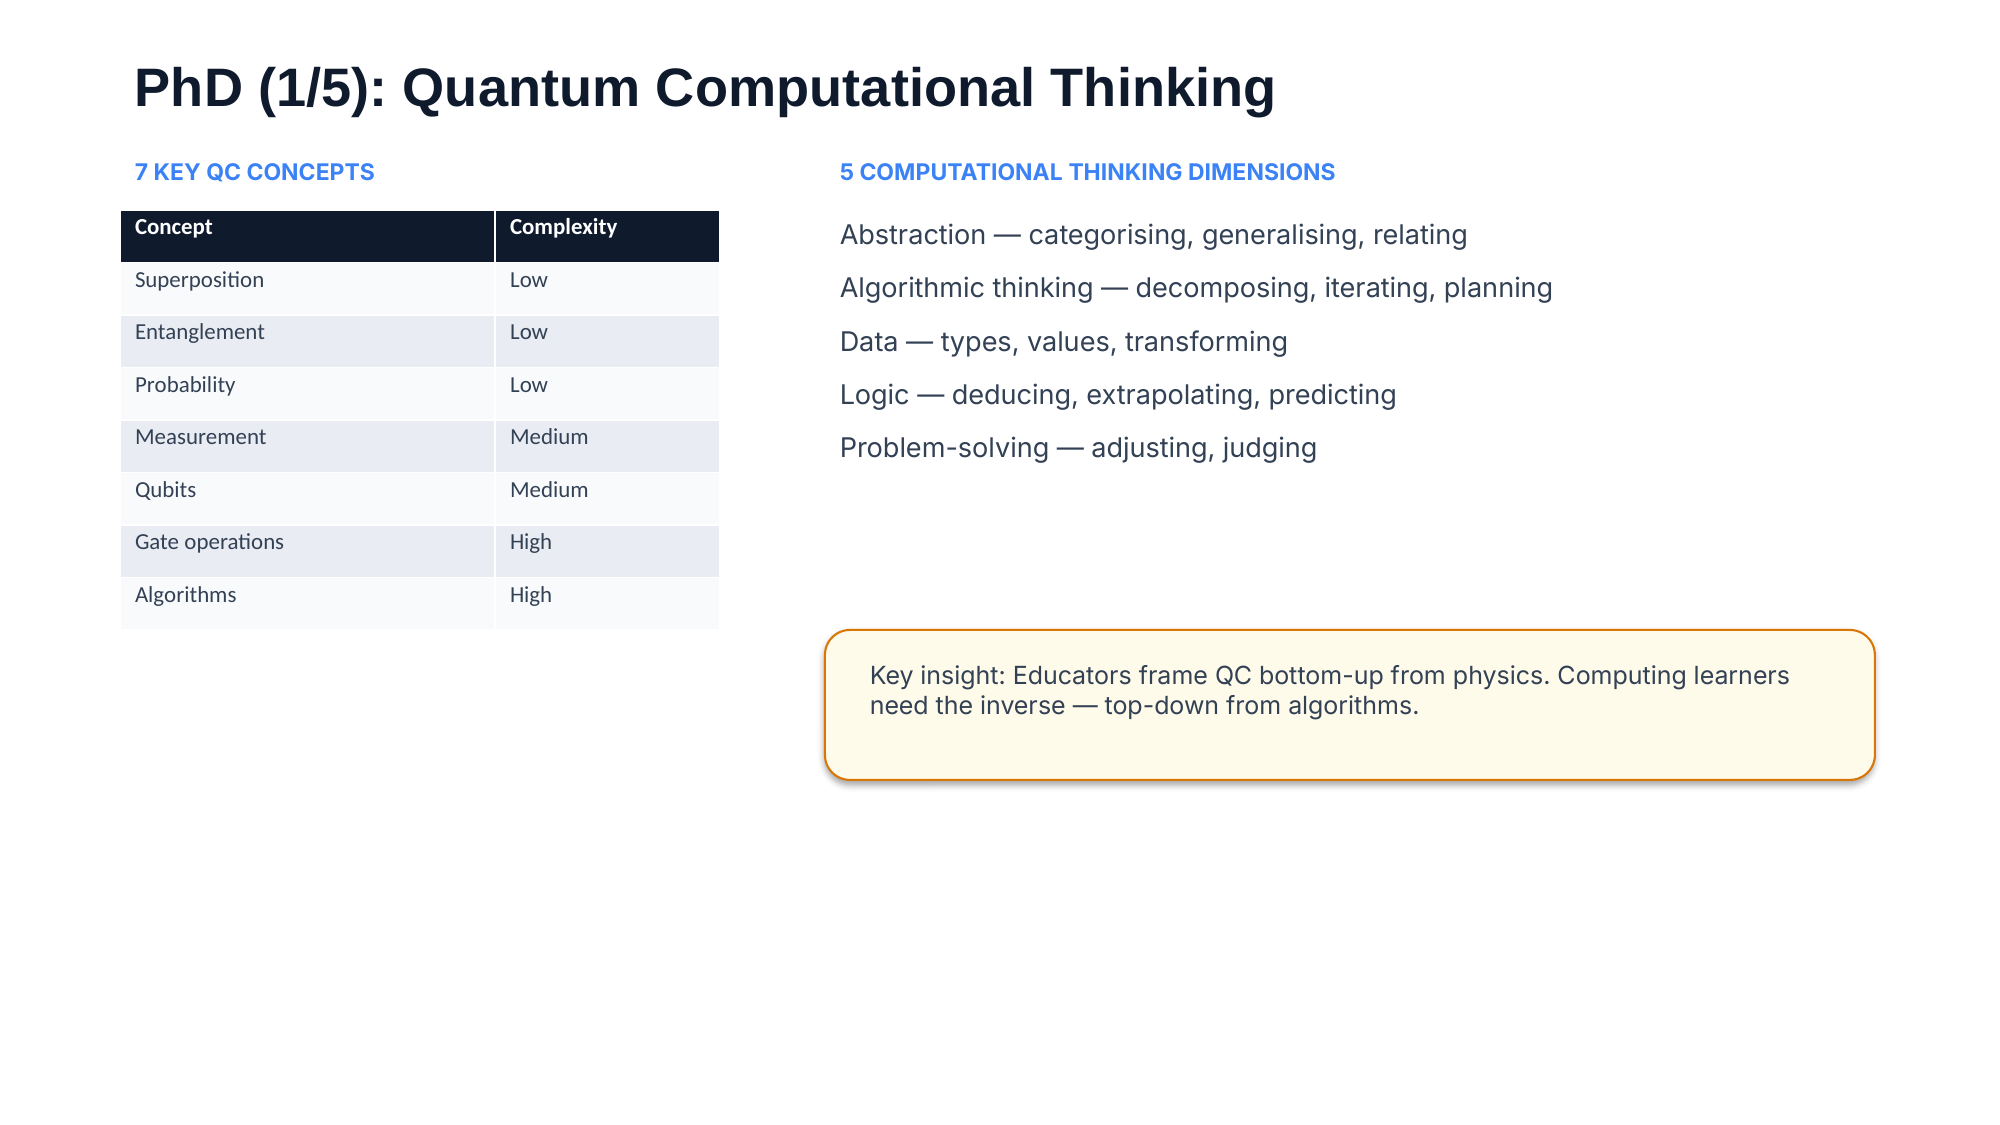

PhD (1/5): Quantum Computational Thinking
7 KEY QC CONCEPTS
5 COMPUTATIONAL THINKING DIMENSIONS
| Concept | Complexity |
| --- | --- |
| Superposition | Low |
| Entanglement | Low |
| Probability | Low |
| Measurement | Medium |
| Qubits | Medium |
| Gate operations | High |
| Algorithms | High |
Abstraction — categorising, generalising, relating
Algorithmic thinking — decomposing, iterating, planning
Data — types, values, transforming
Logic — deducing, extrapolating, predicting
Problem-solving — adjusting, judging

Key insight: Educators frame QC bottom-up from physics. Computing learners need the inverse — top-down from algorithms.